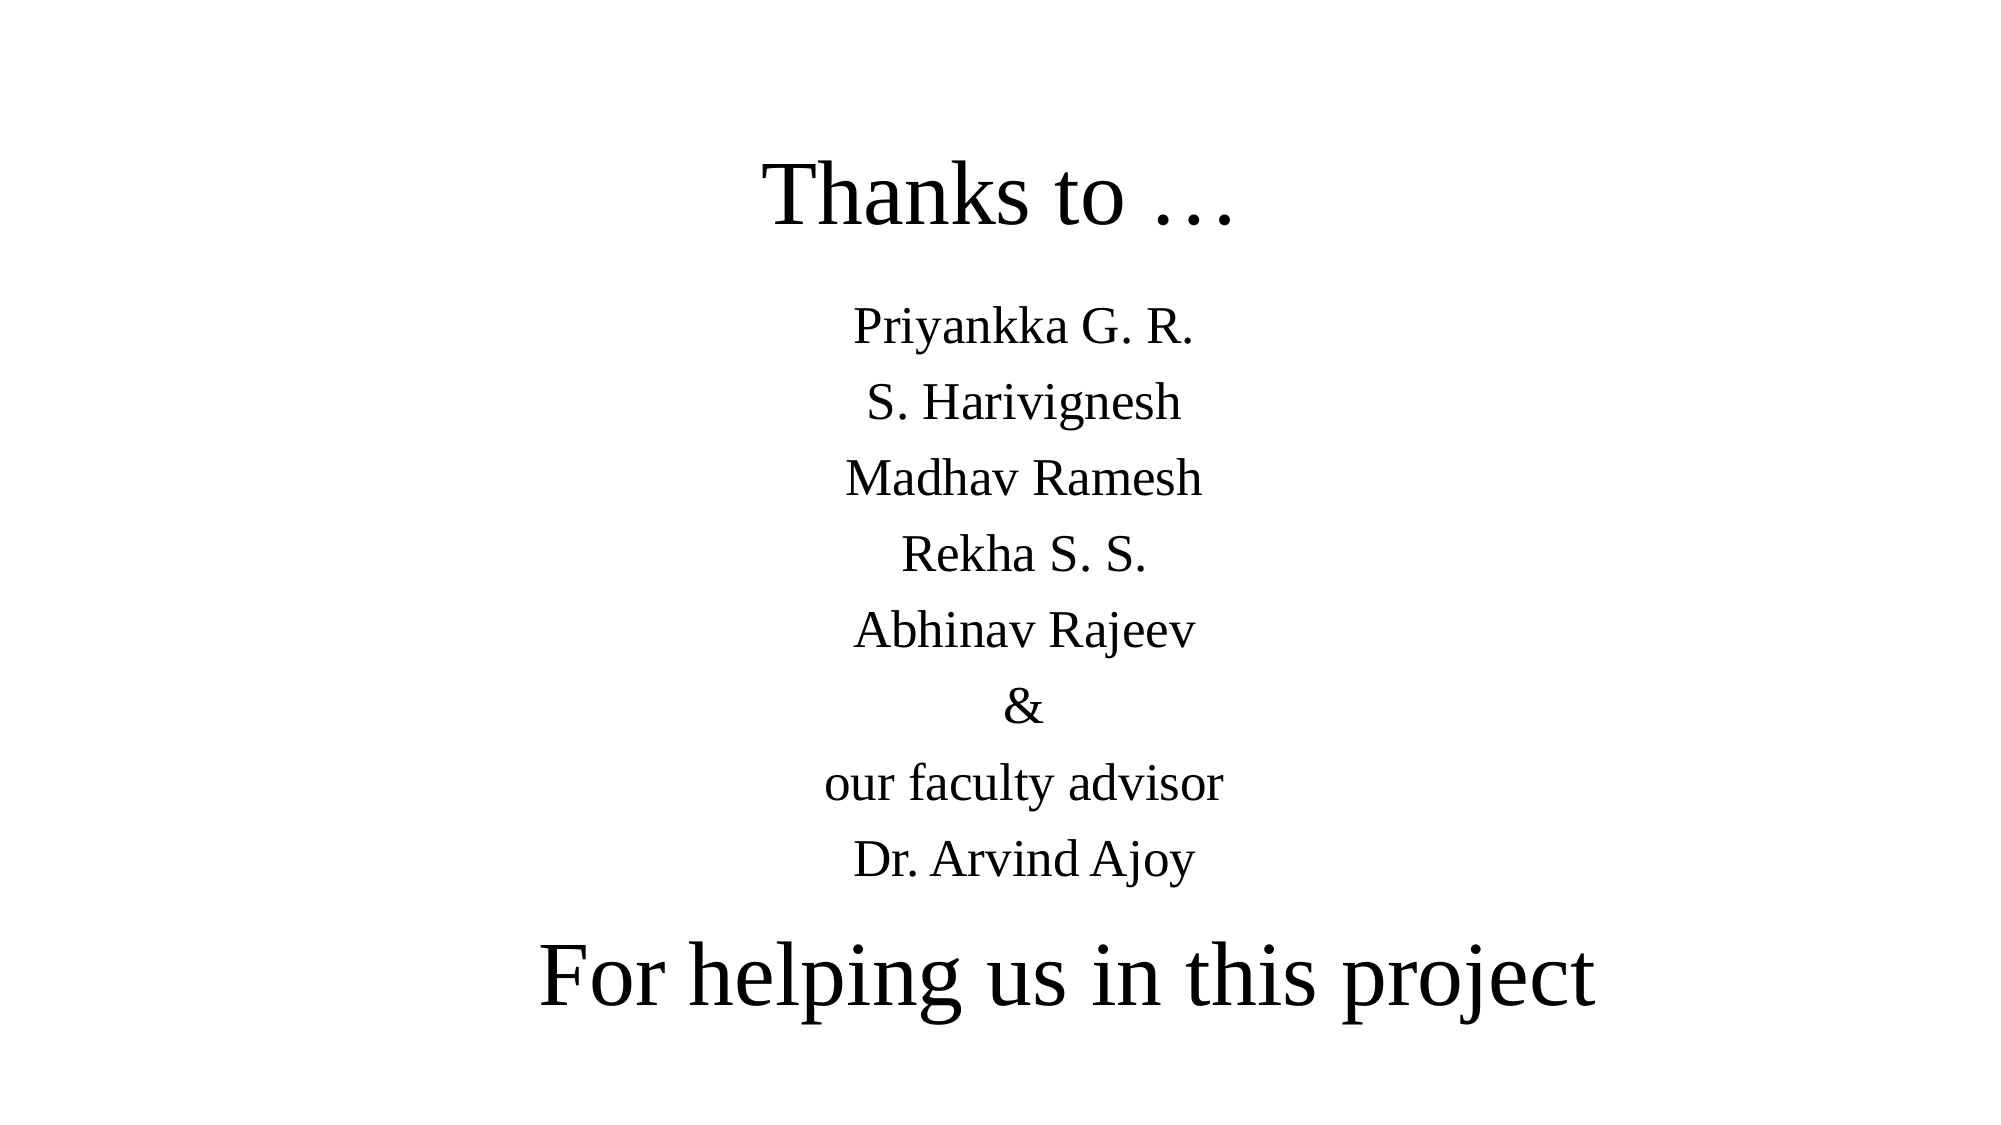

# Thanks to …
Priyankka G. R.
S. Harivignesh
Madhav Ramesh
Rekha S. S.
Abhinav Rajeev
&
our faculty advisor
Dr. Arvind Ajoy
For helping us in this project